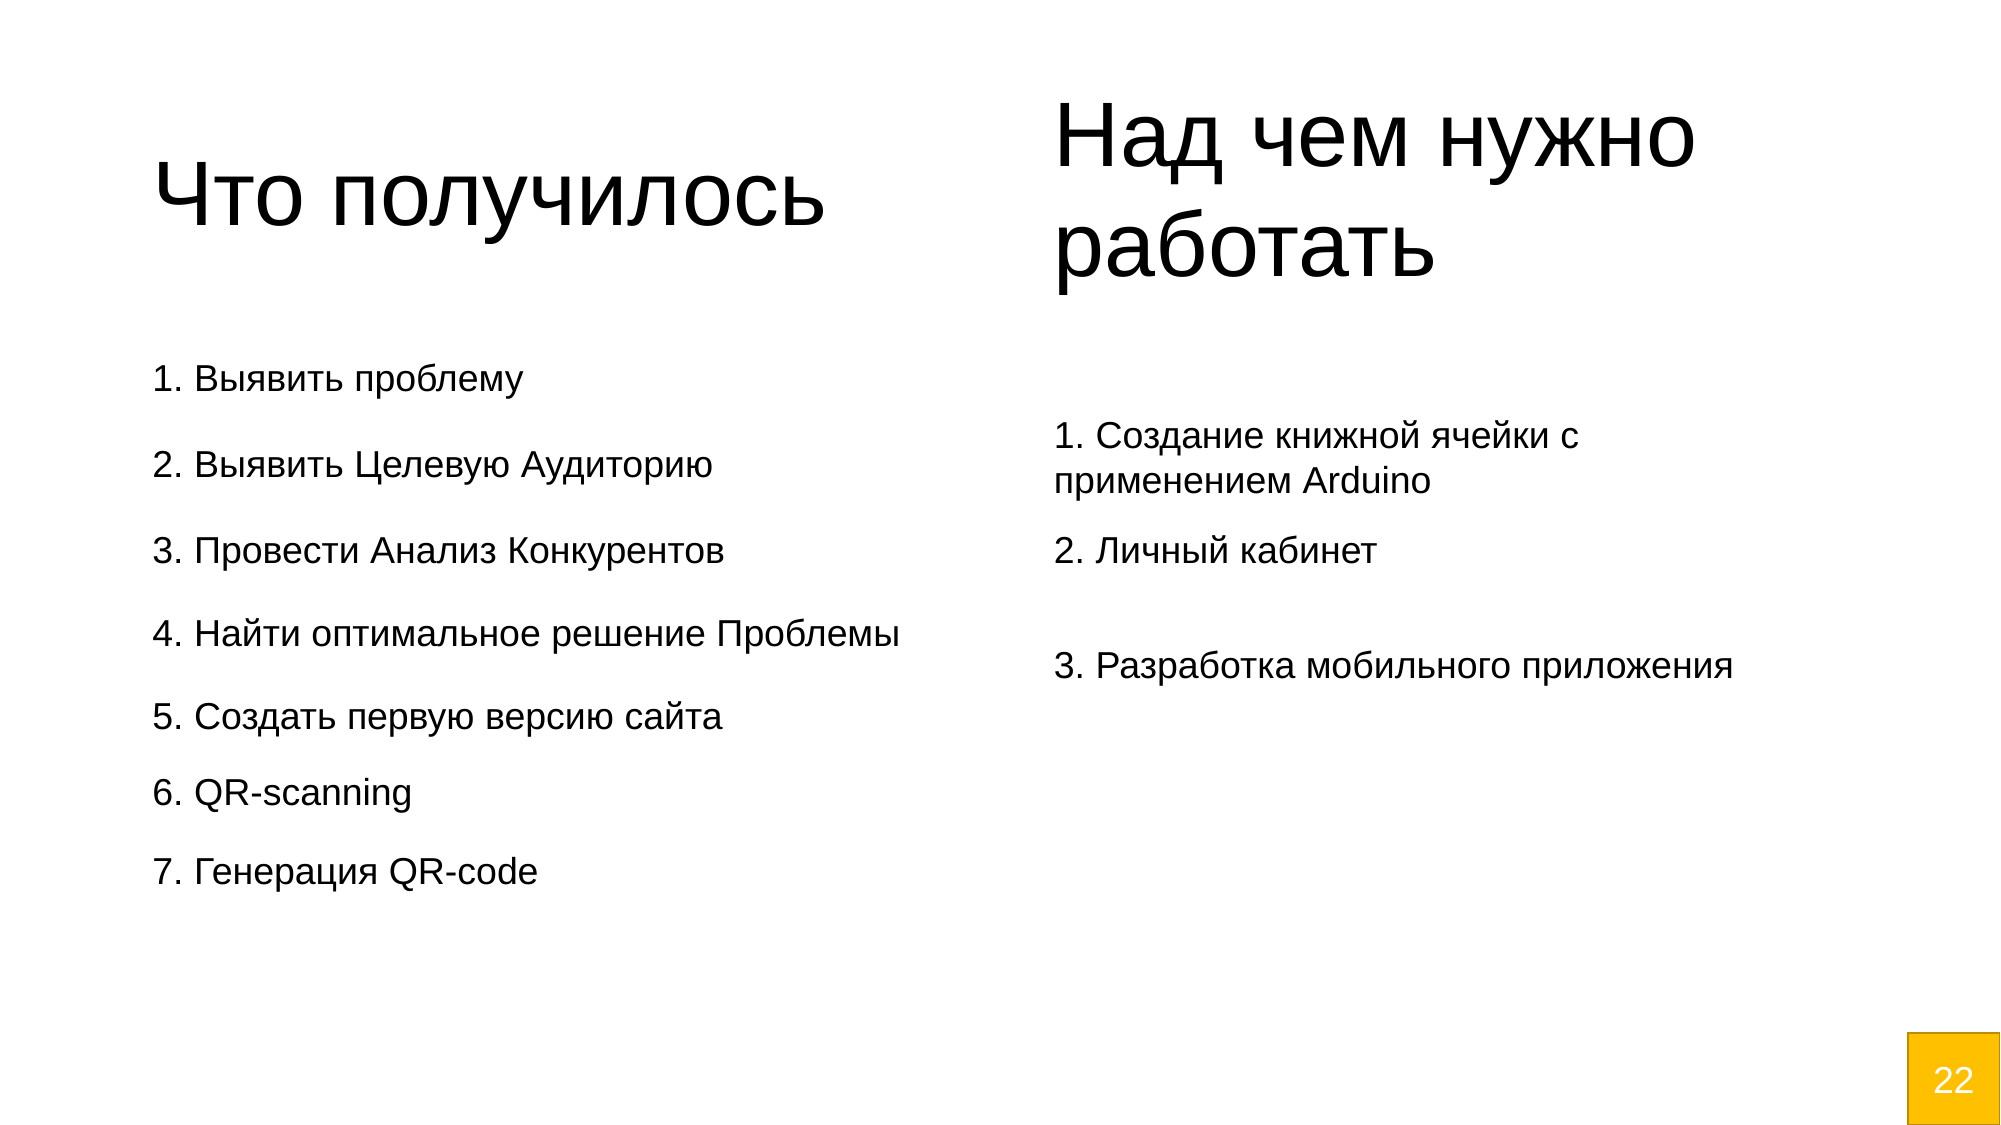

Над чем нужно работать
# Что получилось
1. Выявить проблему
2. Выявить Целевую Аудиторию
3. Провести Анализ Конкурентов
4. Найти оптимальное решение Проблемы
5. Создать первую версию сайта
6. QR-scanning
1. Создание книжной ячейки с применением Arduino

2. Личный кабинет
3. Разработка мобильного приложения
7. Генерация QR-code
22